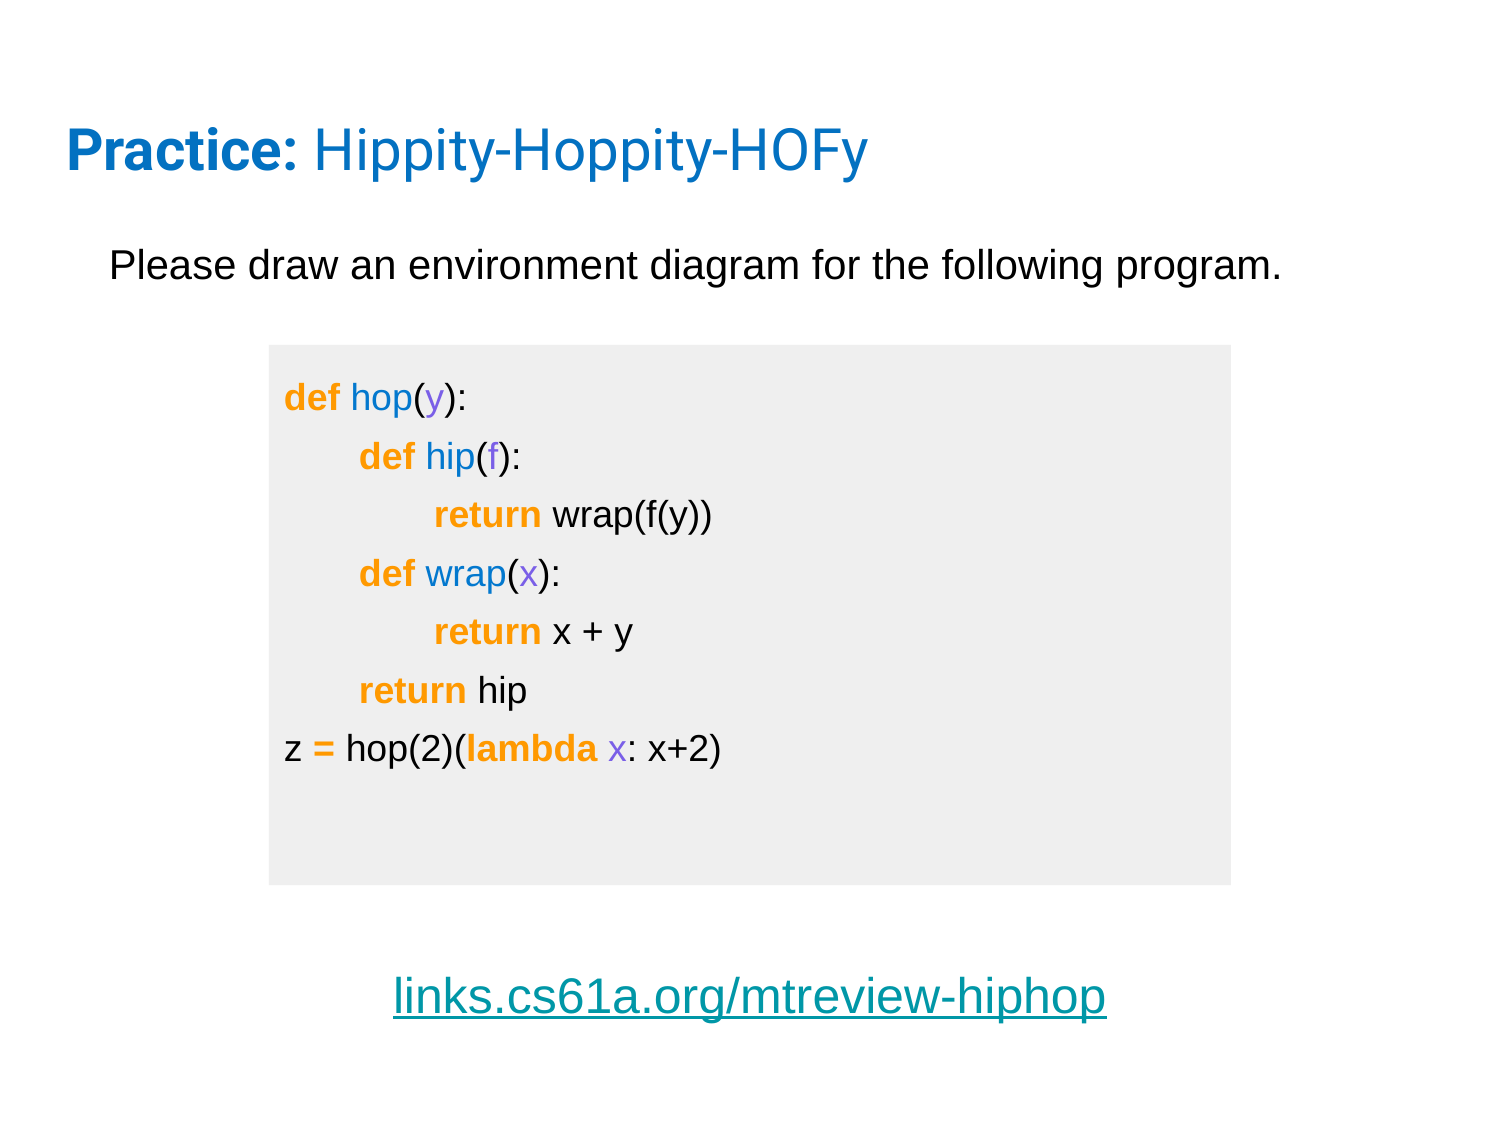

# Practice: Hippity-Hoppity-HOFy
Please draw an environment diagram for the following program.
def hop(y):
def hip(f):
return wrap(f(y))
def wrap(x):
return x + y
return hip
z = hop(2)(lambda x: x+2)
links.cs61a.org/mtreview-hiphop